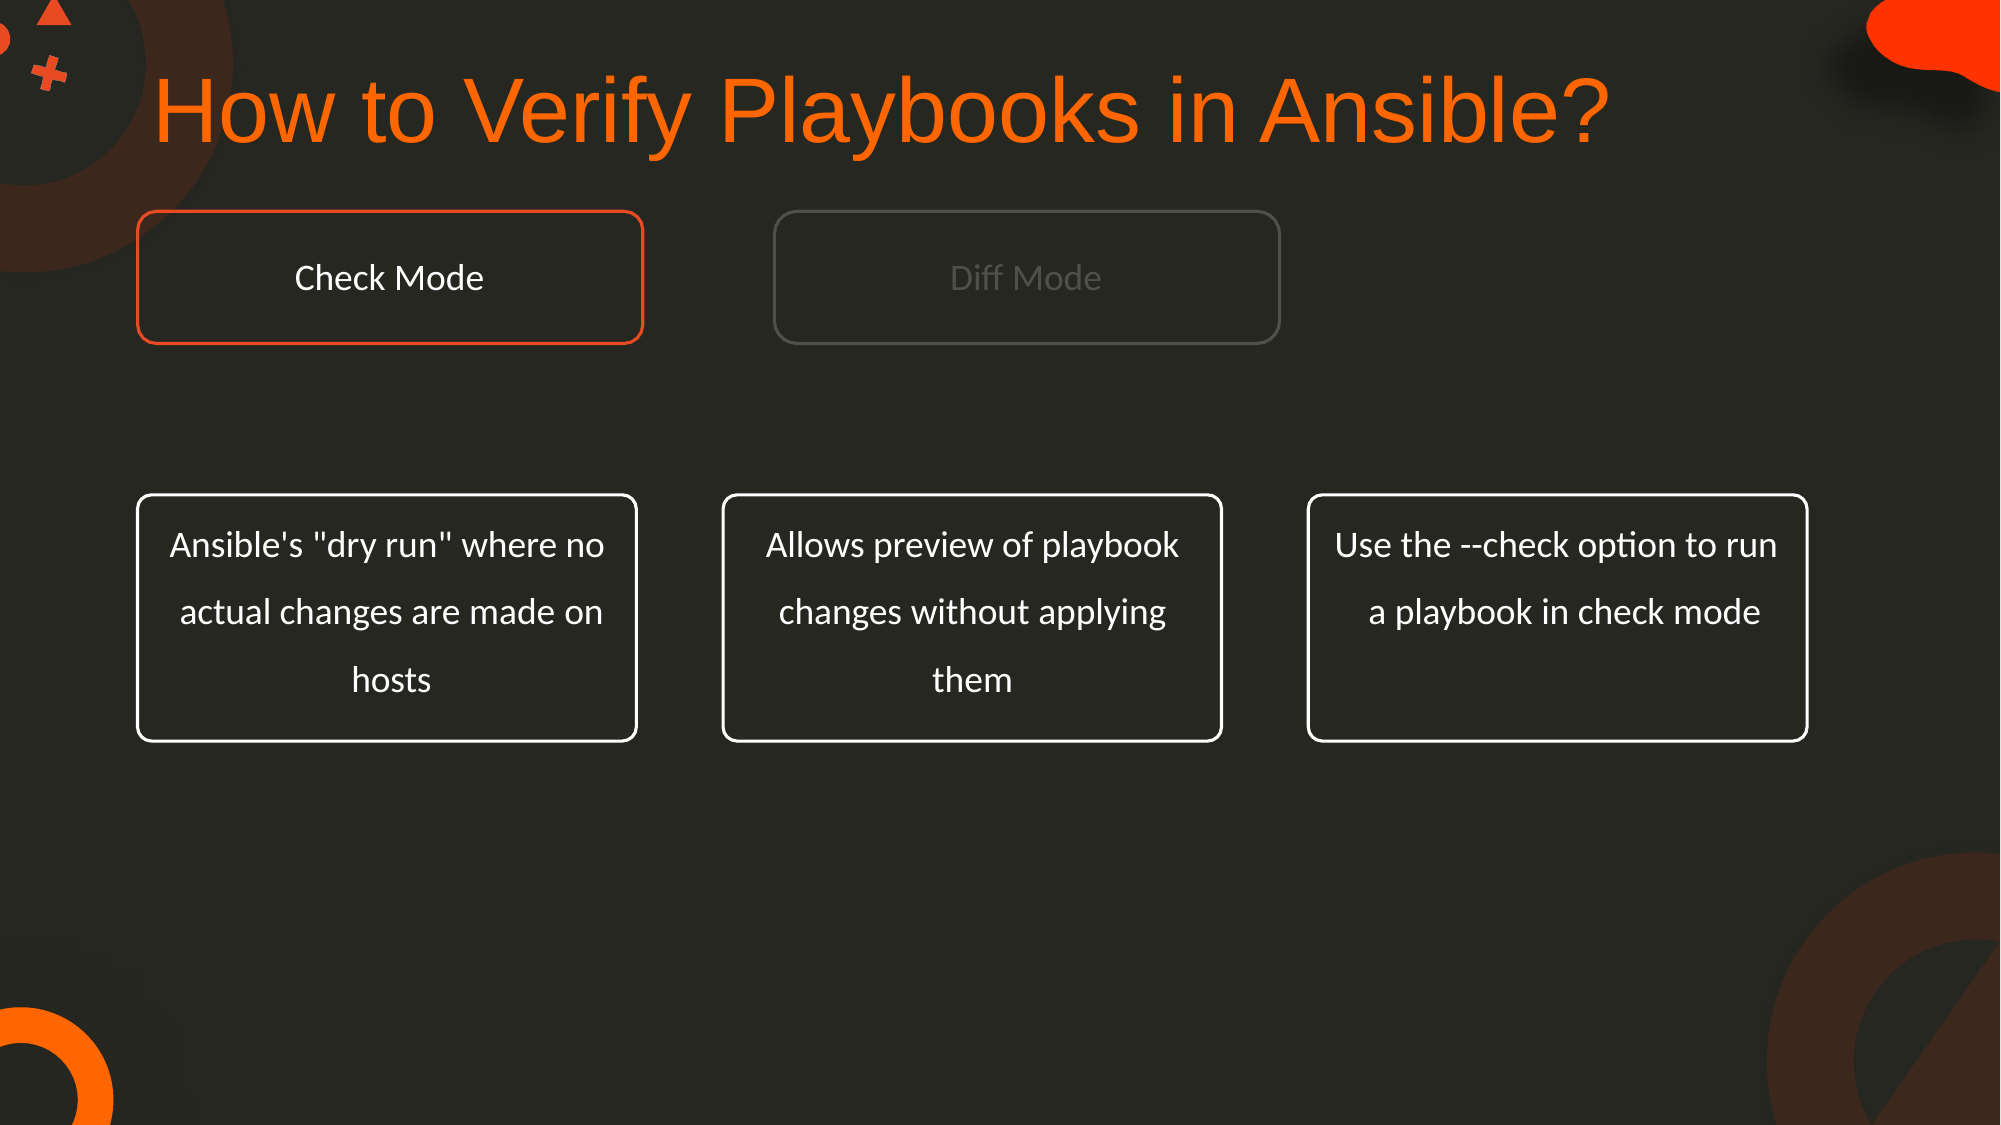

# How to Verify Playbooks in Ansible?

Check Mode
Diff Mode

Ansible's "dry run" where no  actual changes are made on  hosts
Allows preview of playbook  changes without applying  them
Use the --check option to run  a playbook in check mode